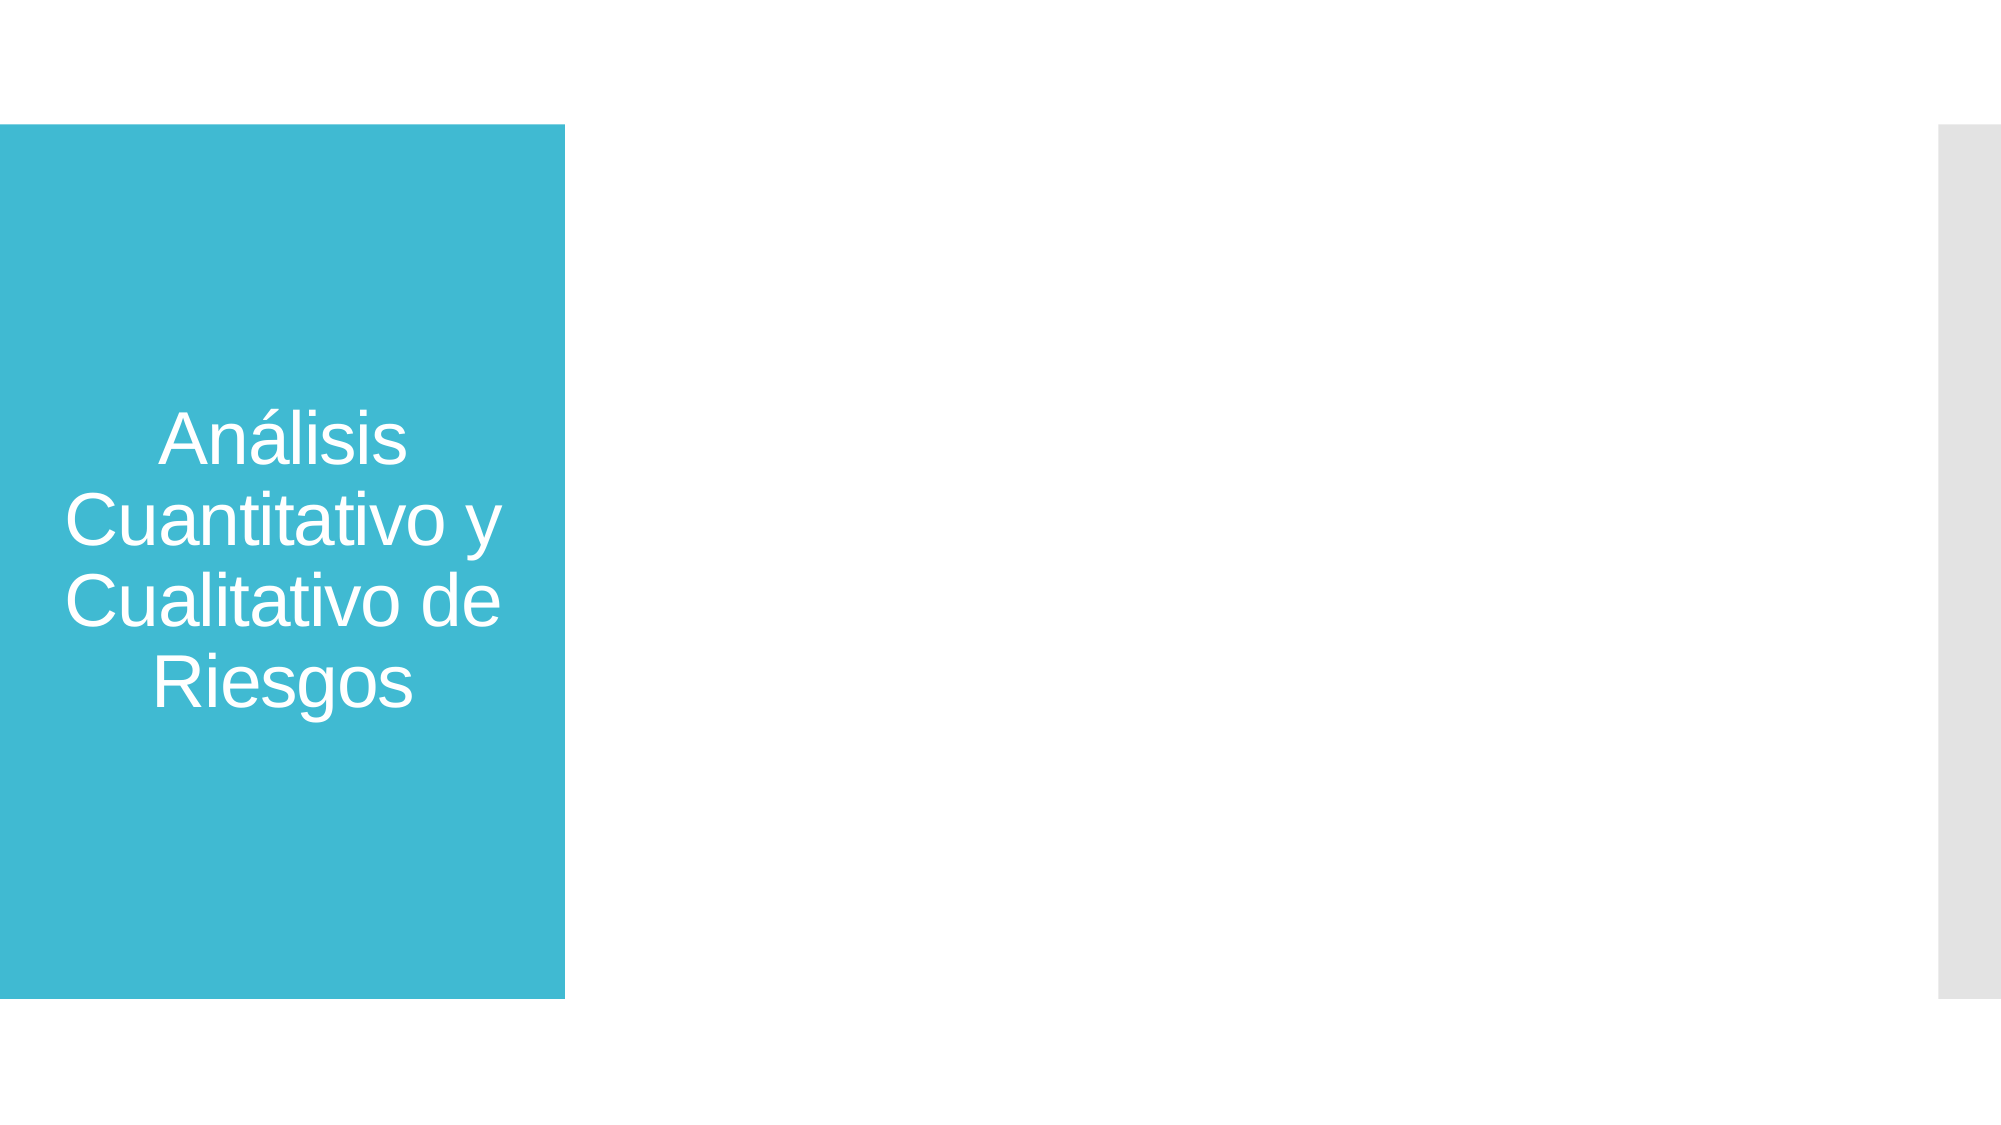

# Análisis Cuantitativo y Cualitativo de Riesgos